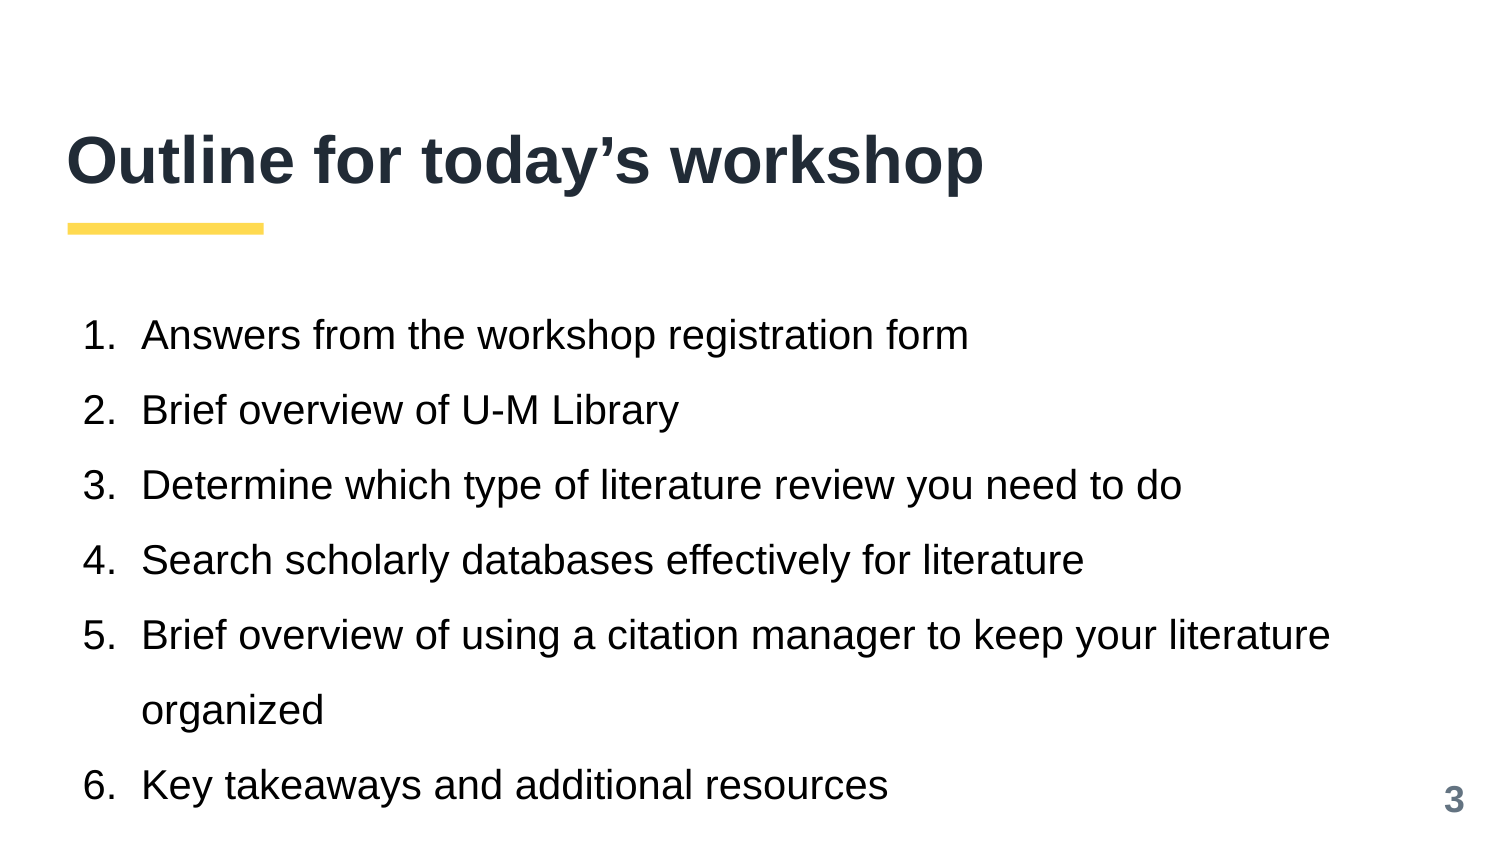

# Outline for today’s workshop
Answers from the workshop registration form
Brief overview of U-M Library
Determine which type of literature review you need to do
Search scholarly databases effectively for literature
Brief overview of using a citation manager to keep your literature organized
Key takeaways and additional resources
3